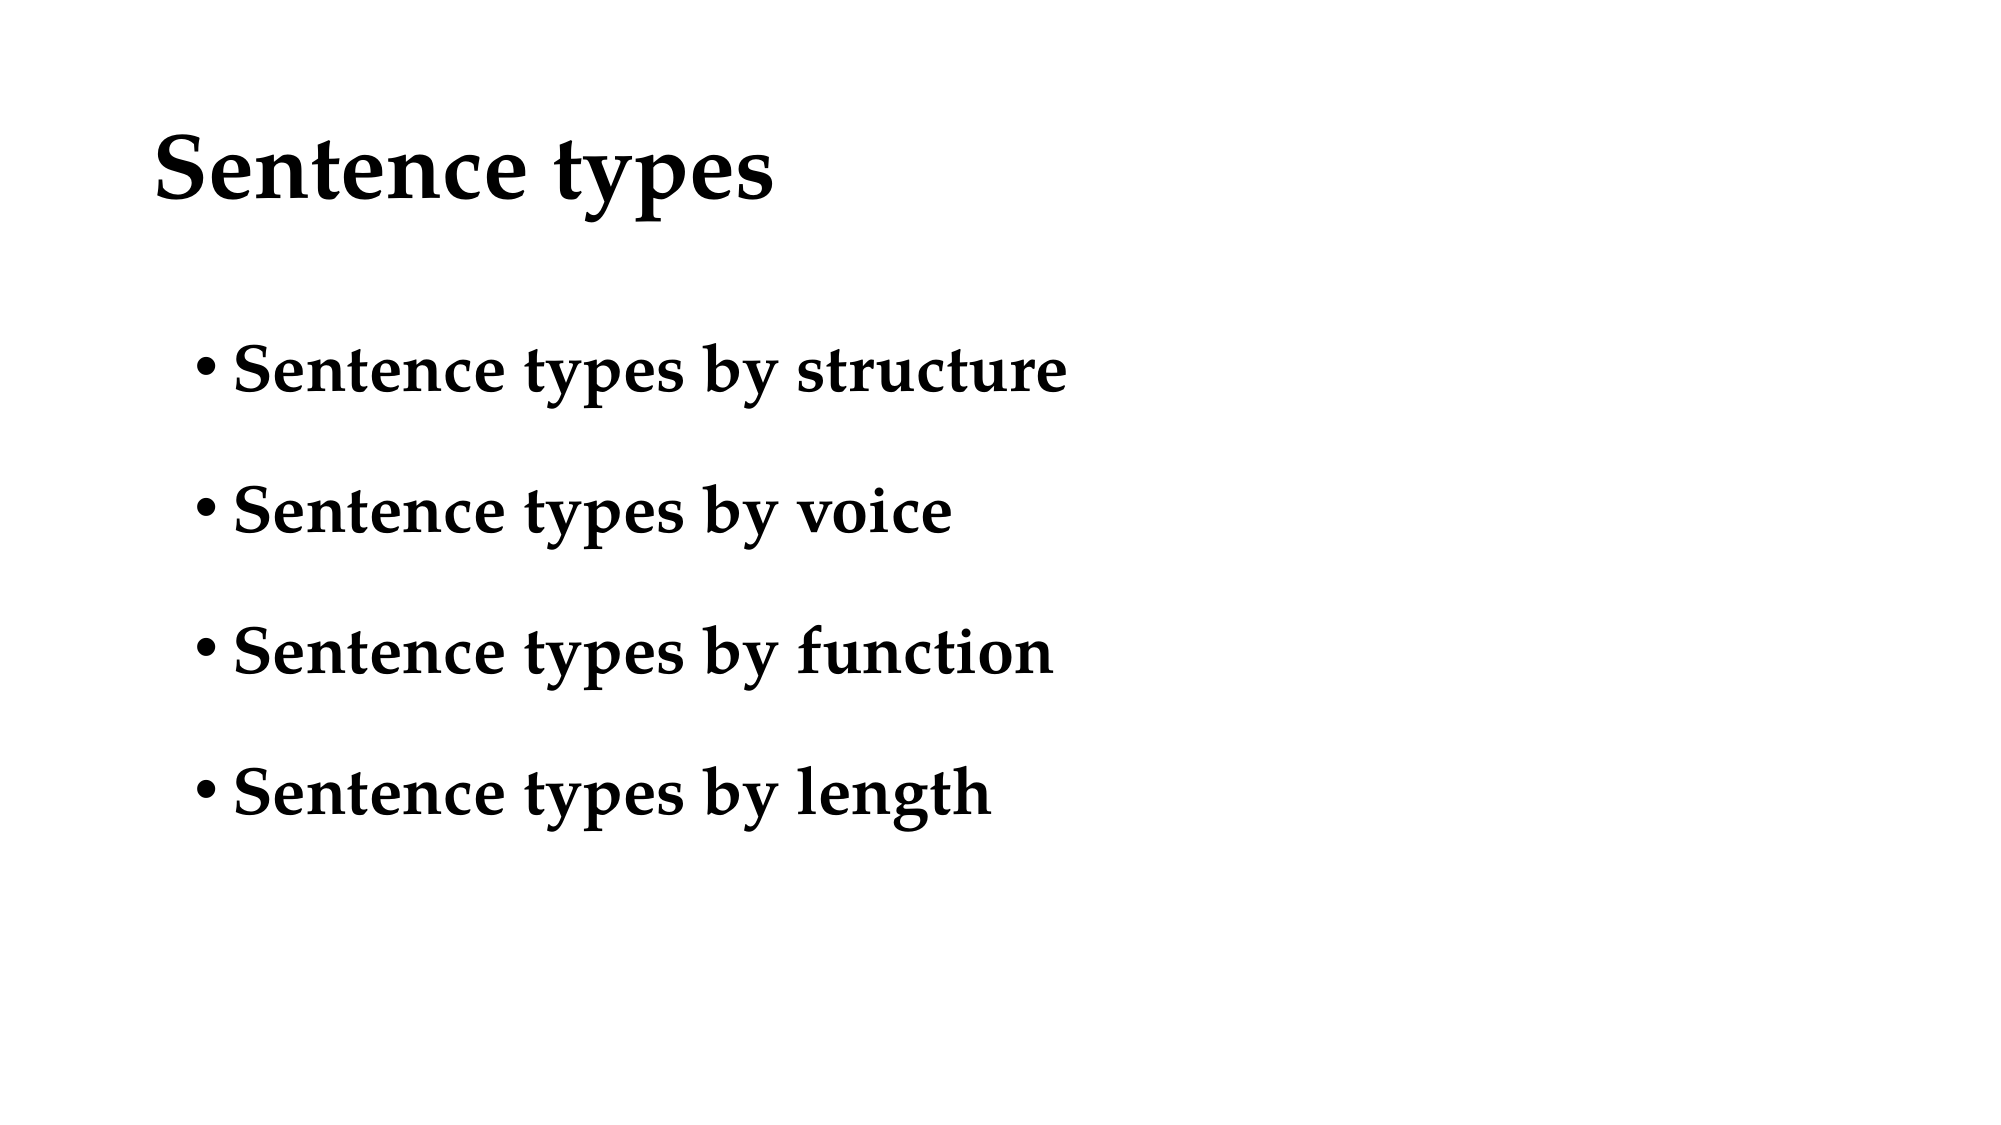

# Sentence types
Sentence types by structure
Sentence types by voice
Sentence types by function
Sentence types by length